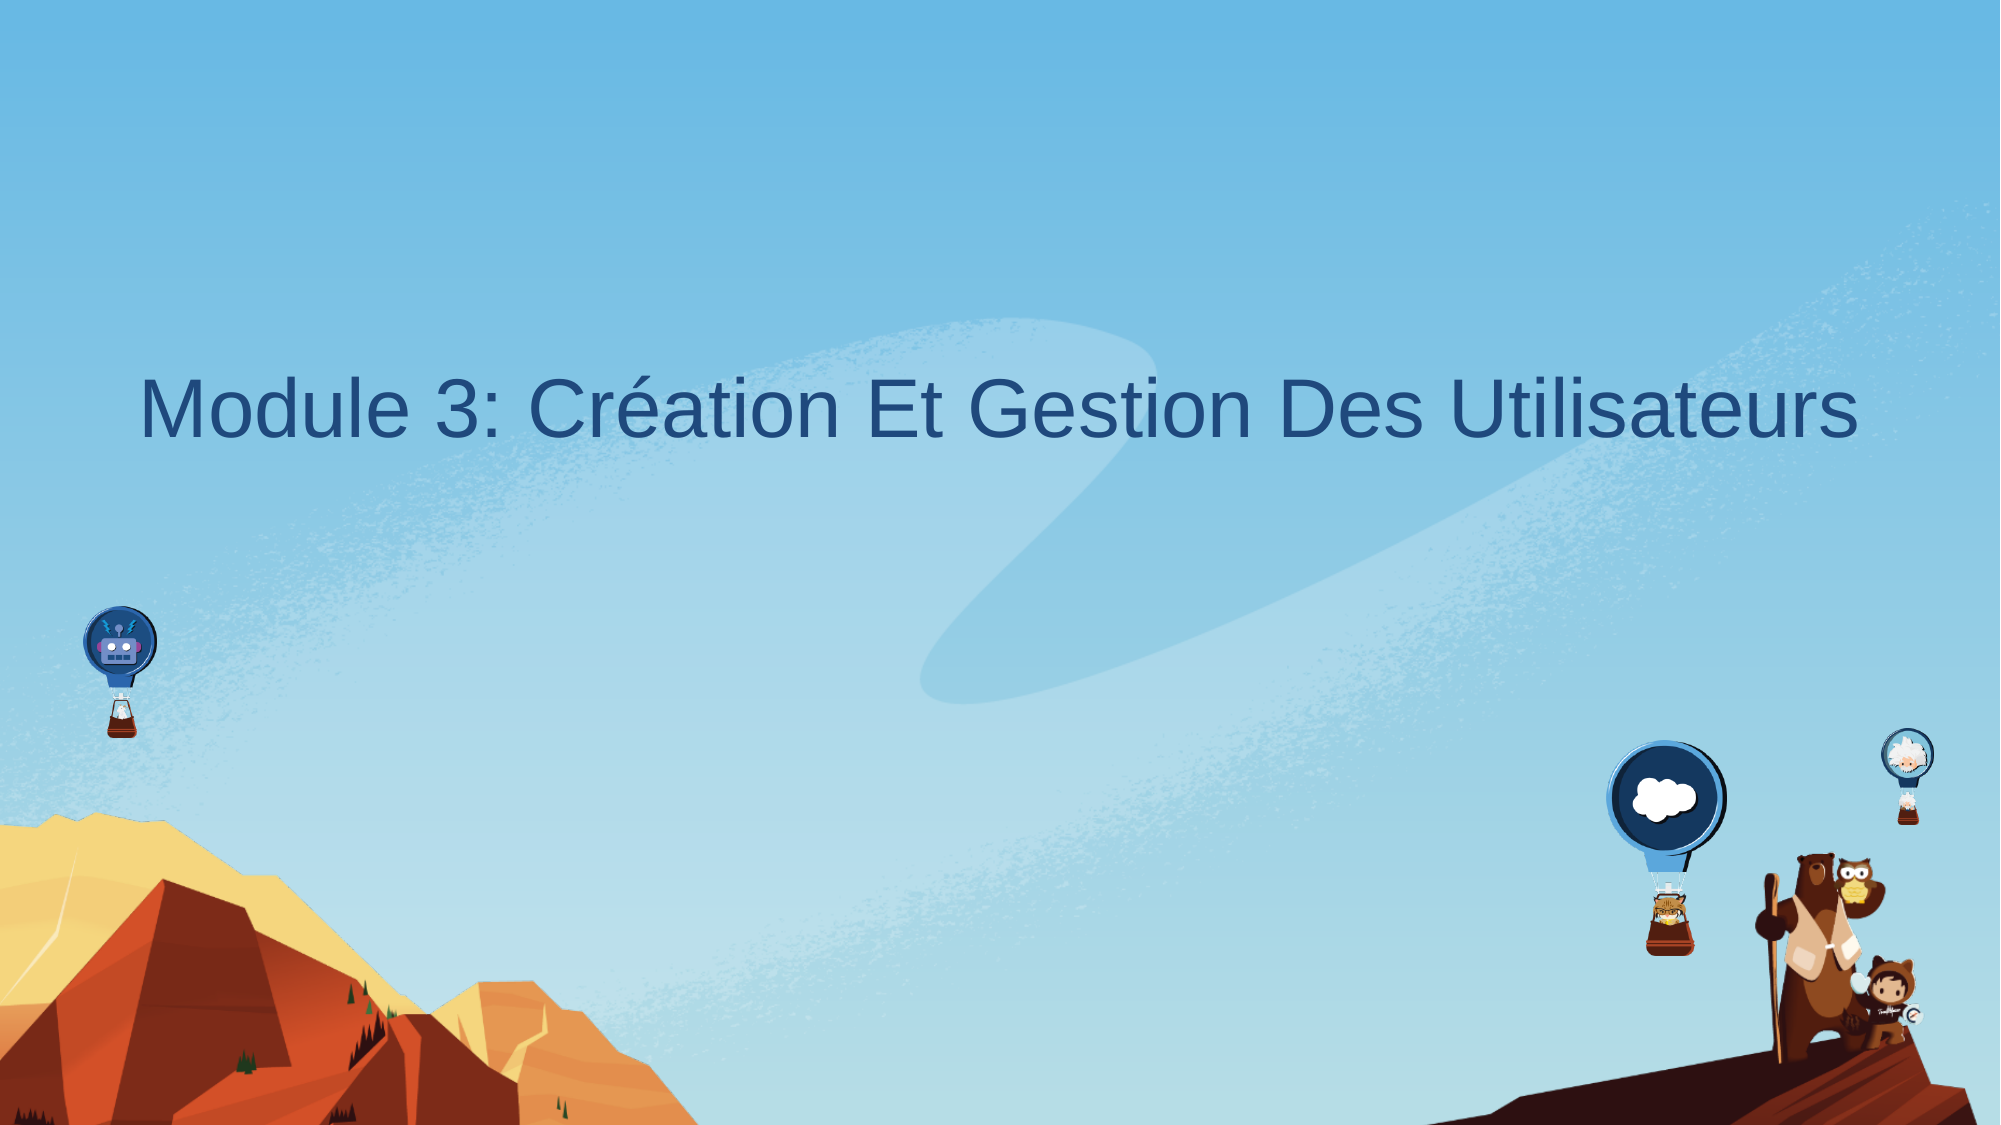

Module 3: Création Et Gestion Des Utilisateurs